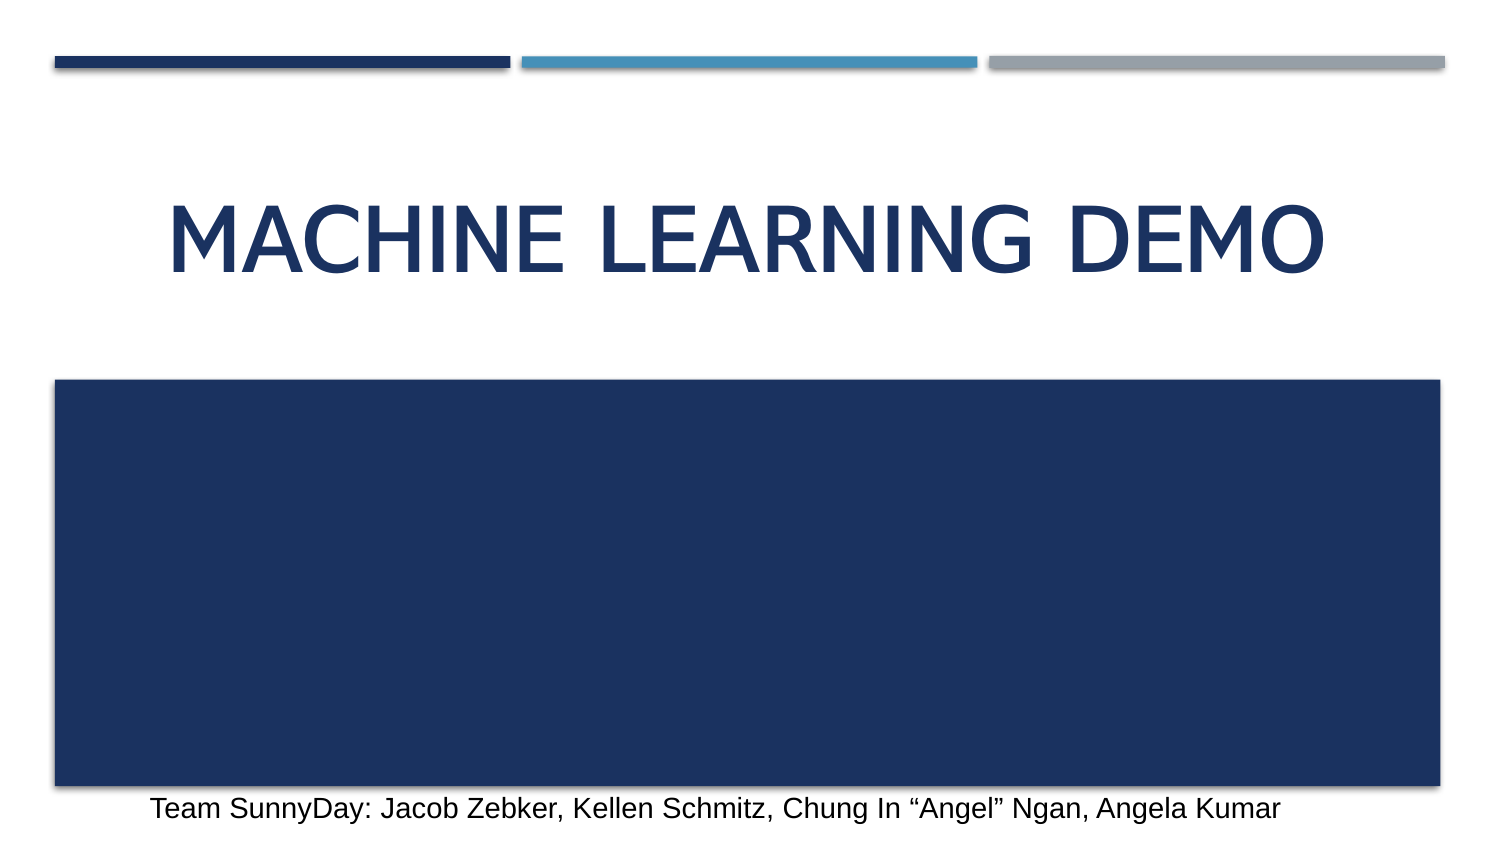

# Machine Learning Demo

Team SunnyDay: Jacob Zebker, Kellen Schmitz, Chung In “Angel” Ngan, Angela Kumar